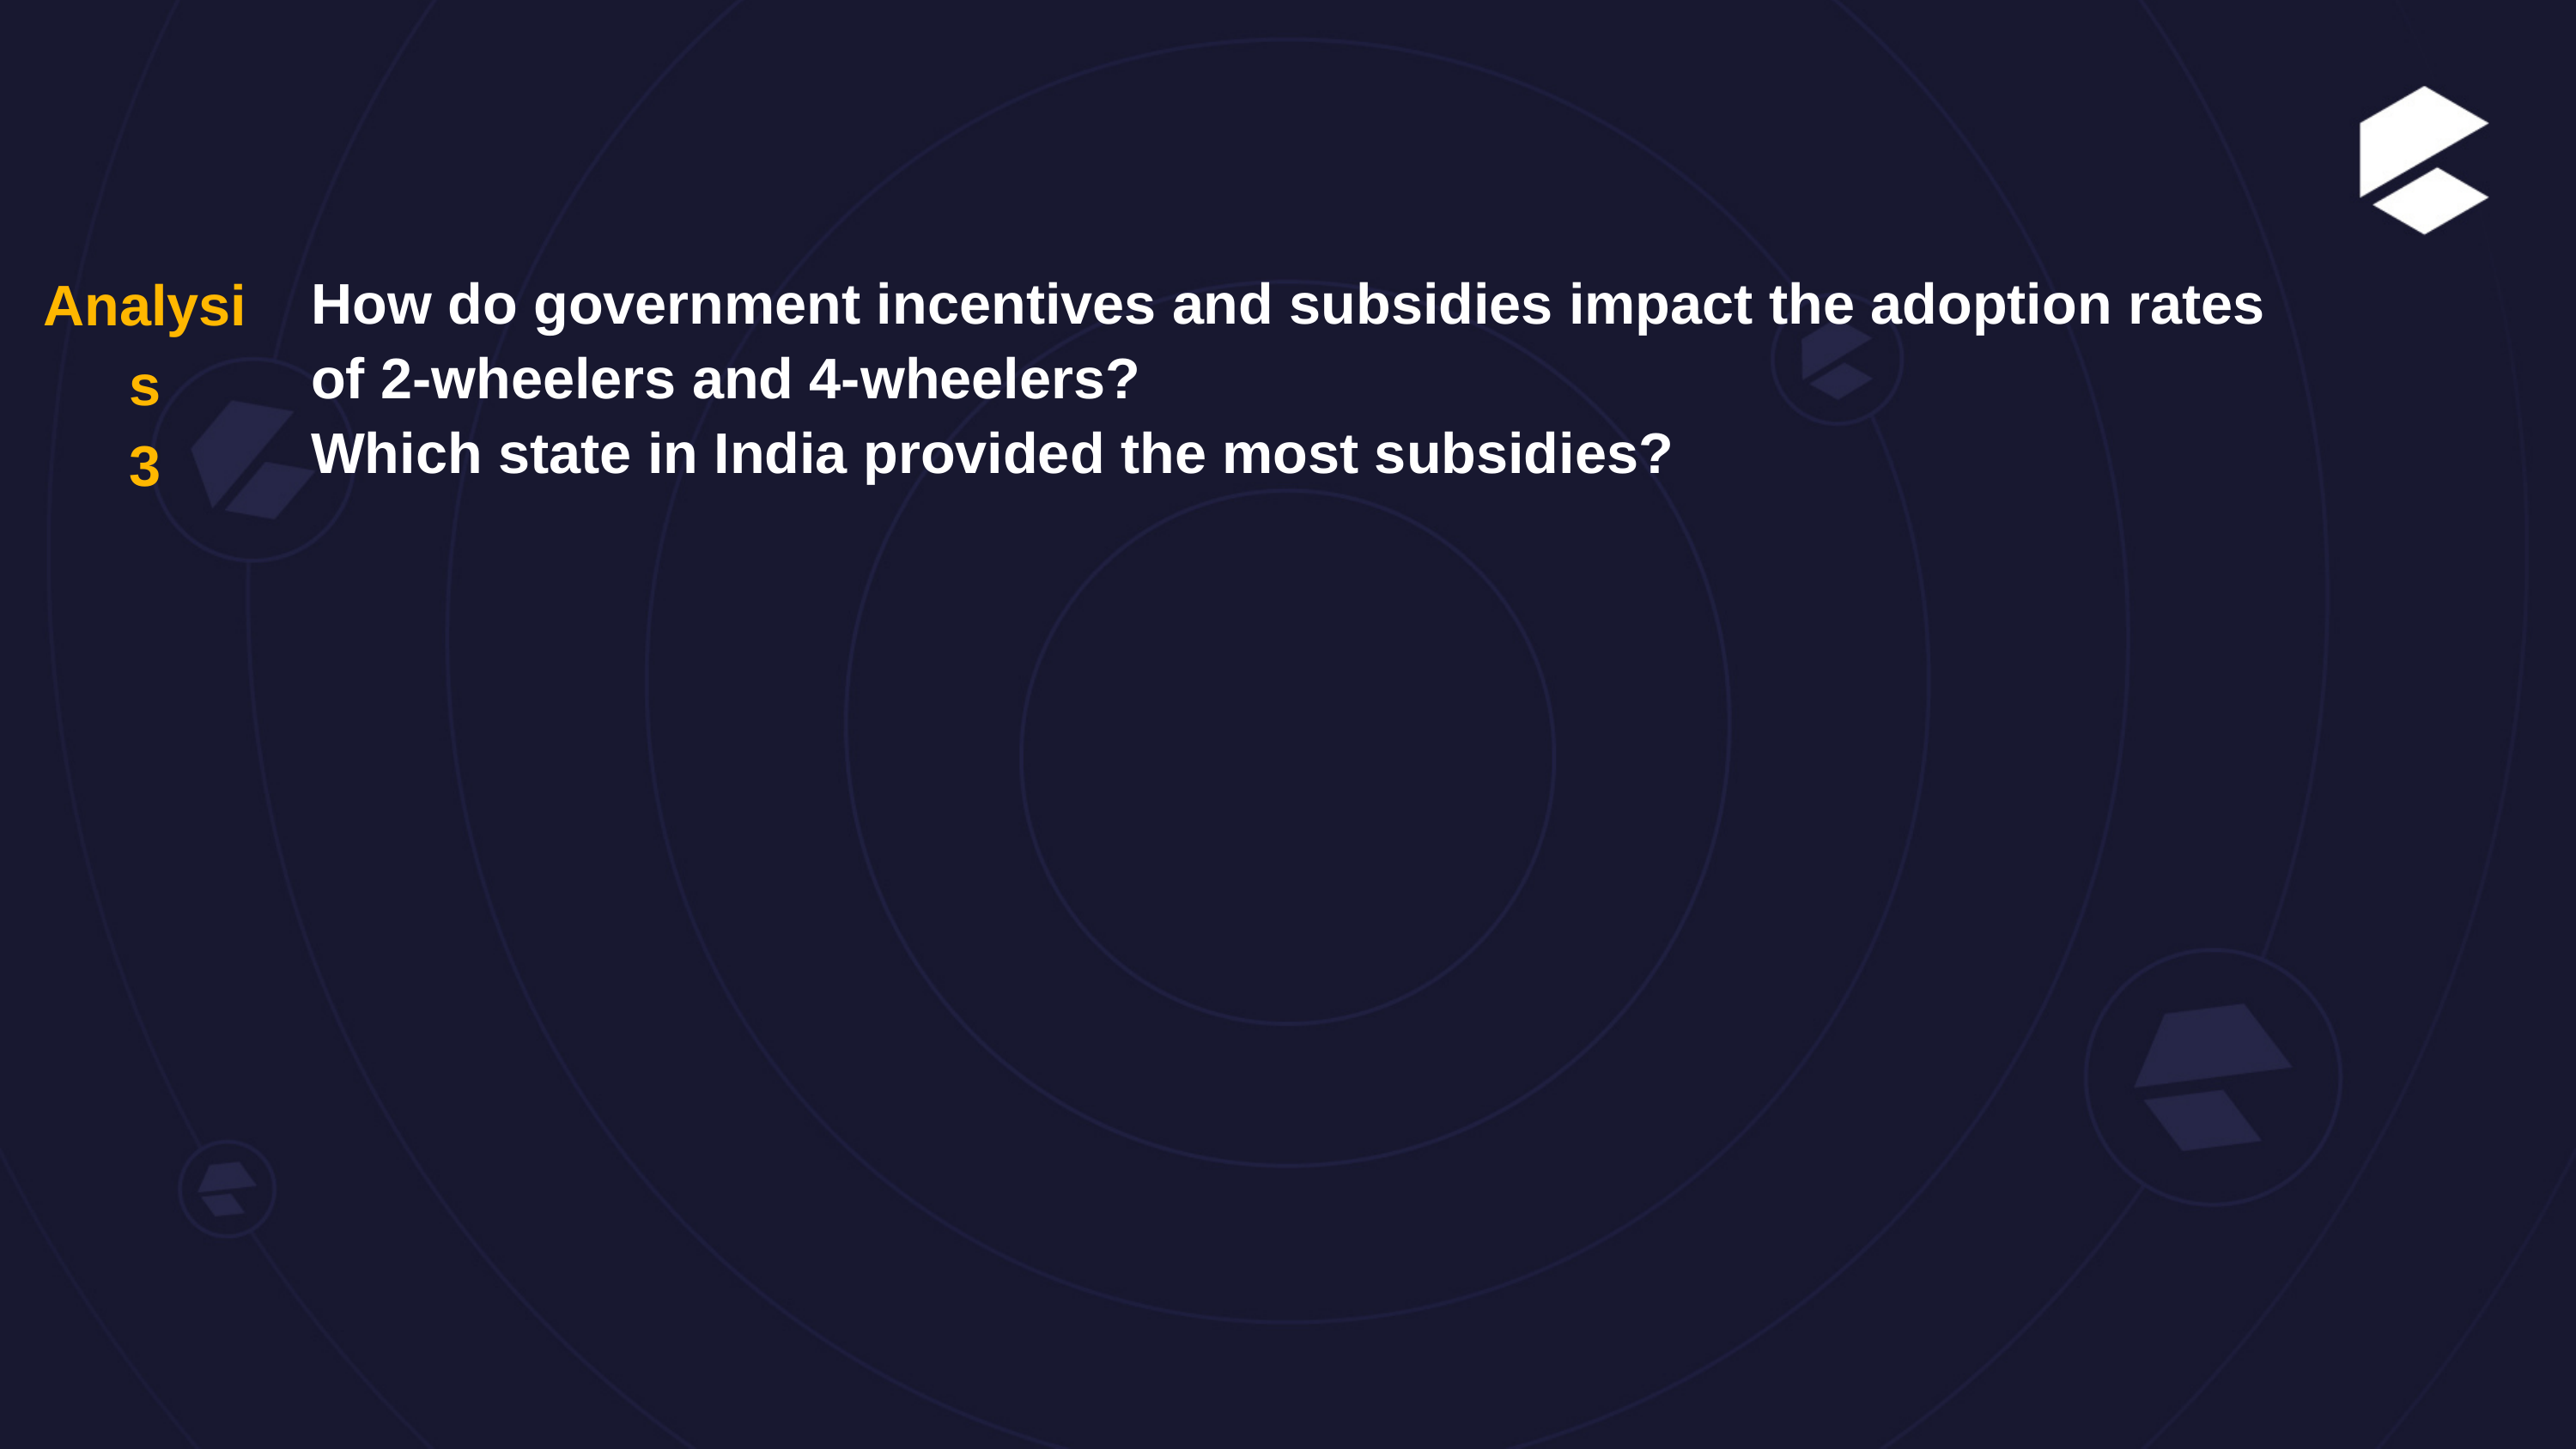

Analysis
3
How do government incentives and subsidies impact the adoption rates
of 2-wheelers and 4-wheelers?
Which state in India provided the most subsidies?